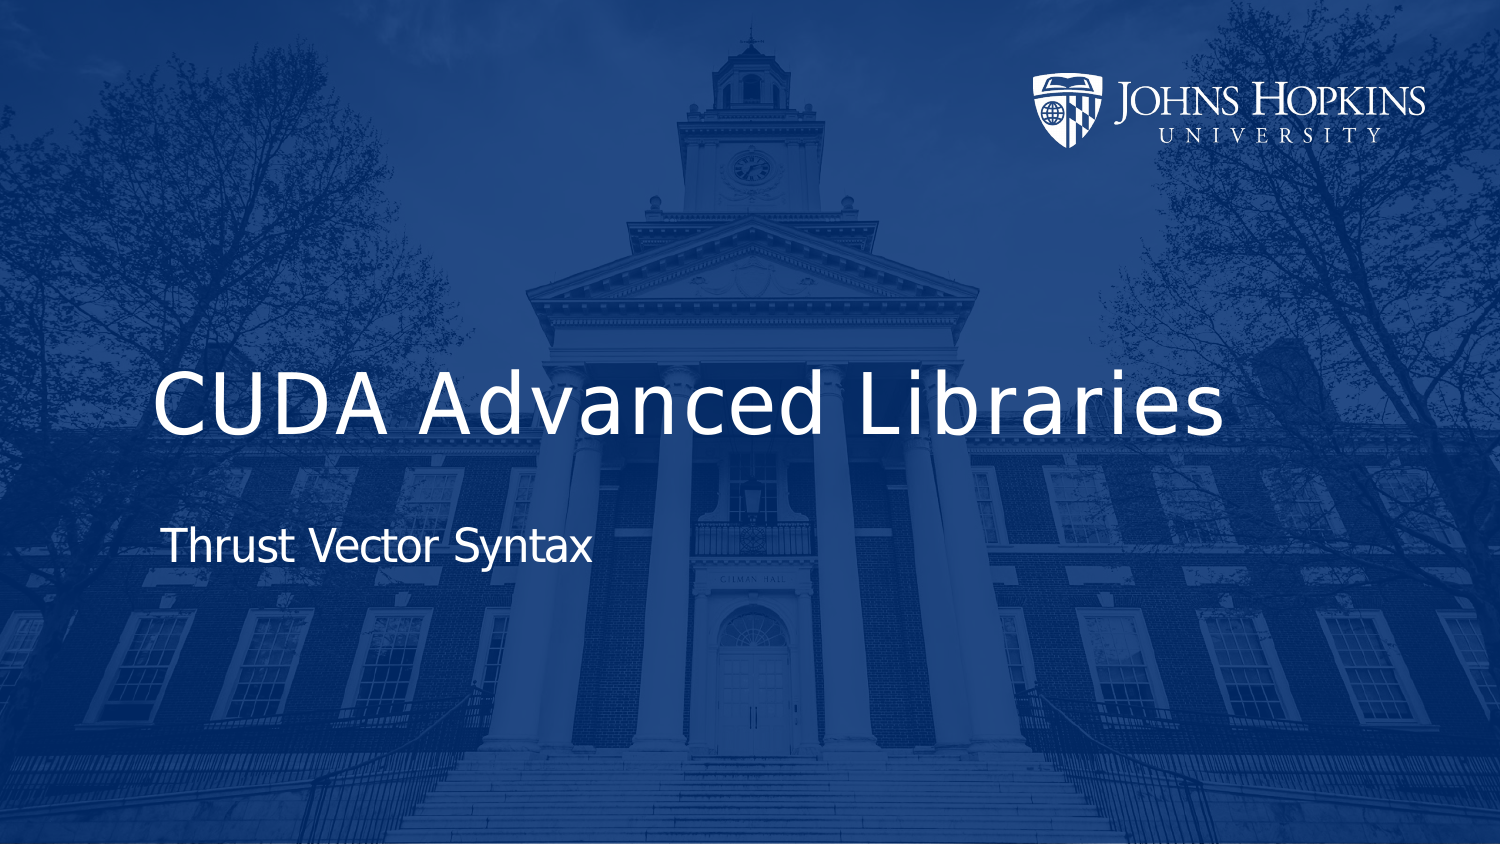

# CUDA Advanced Libraries
Thrust Vector Syntax